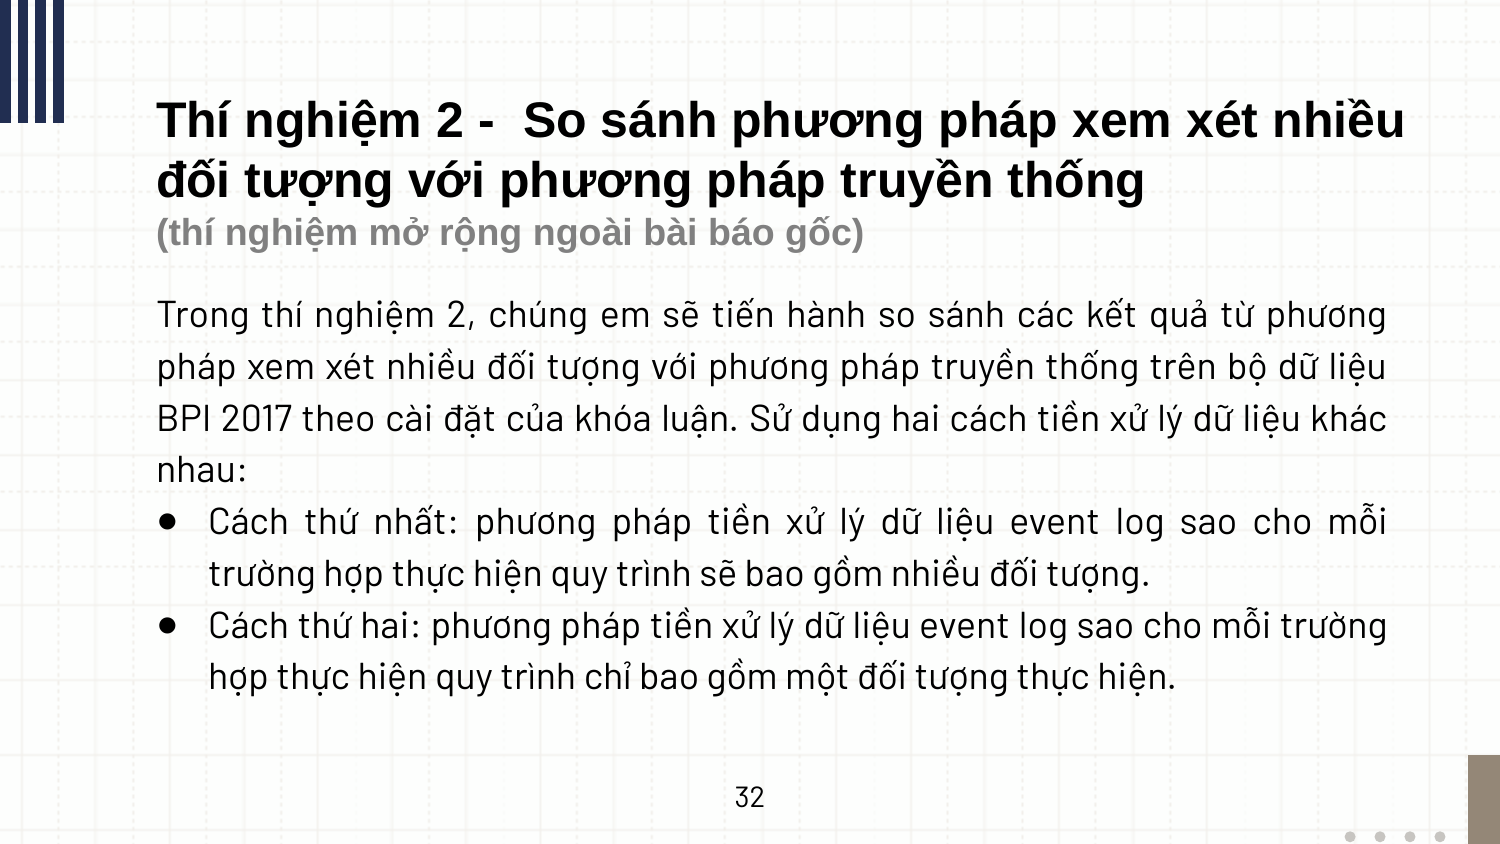

Thí nghiệm 2 -  So sánh phương pháp xem xét nhiều đối tượng với phương pháp truyền thống
(thí nghiệm mở rộng ngoài bài báo gốc)

Trong thí nghiệm 2, chúng em sẽ tiến hành so sánh các kết quả từ phương pháp xem xét nhiều đối tượng với phương pháp truyền thống trên bộ dữ liệu BPI 2017 theo cài đặt của khóa luận. Sử dụng hai cách tiền xử lý dữ liệu khác nhau:
Cách thứ nhất: phương pháp tiền xử lý dữ liệu event log sao cho mỗi trường hợp thực hiện quy trình sẽ bao gồm nhiều đối tượng.
Cách thứ hai: phương pháp tiền xử lý dữ liệu event log sao cho mỗi trường hợp thực hiện quy trình chỉ bao gồm một đối tượng thực hiện.
32